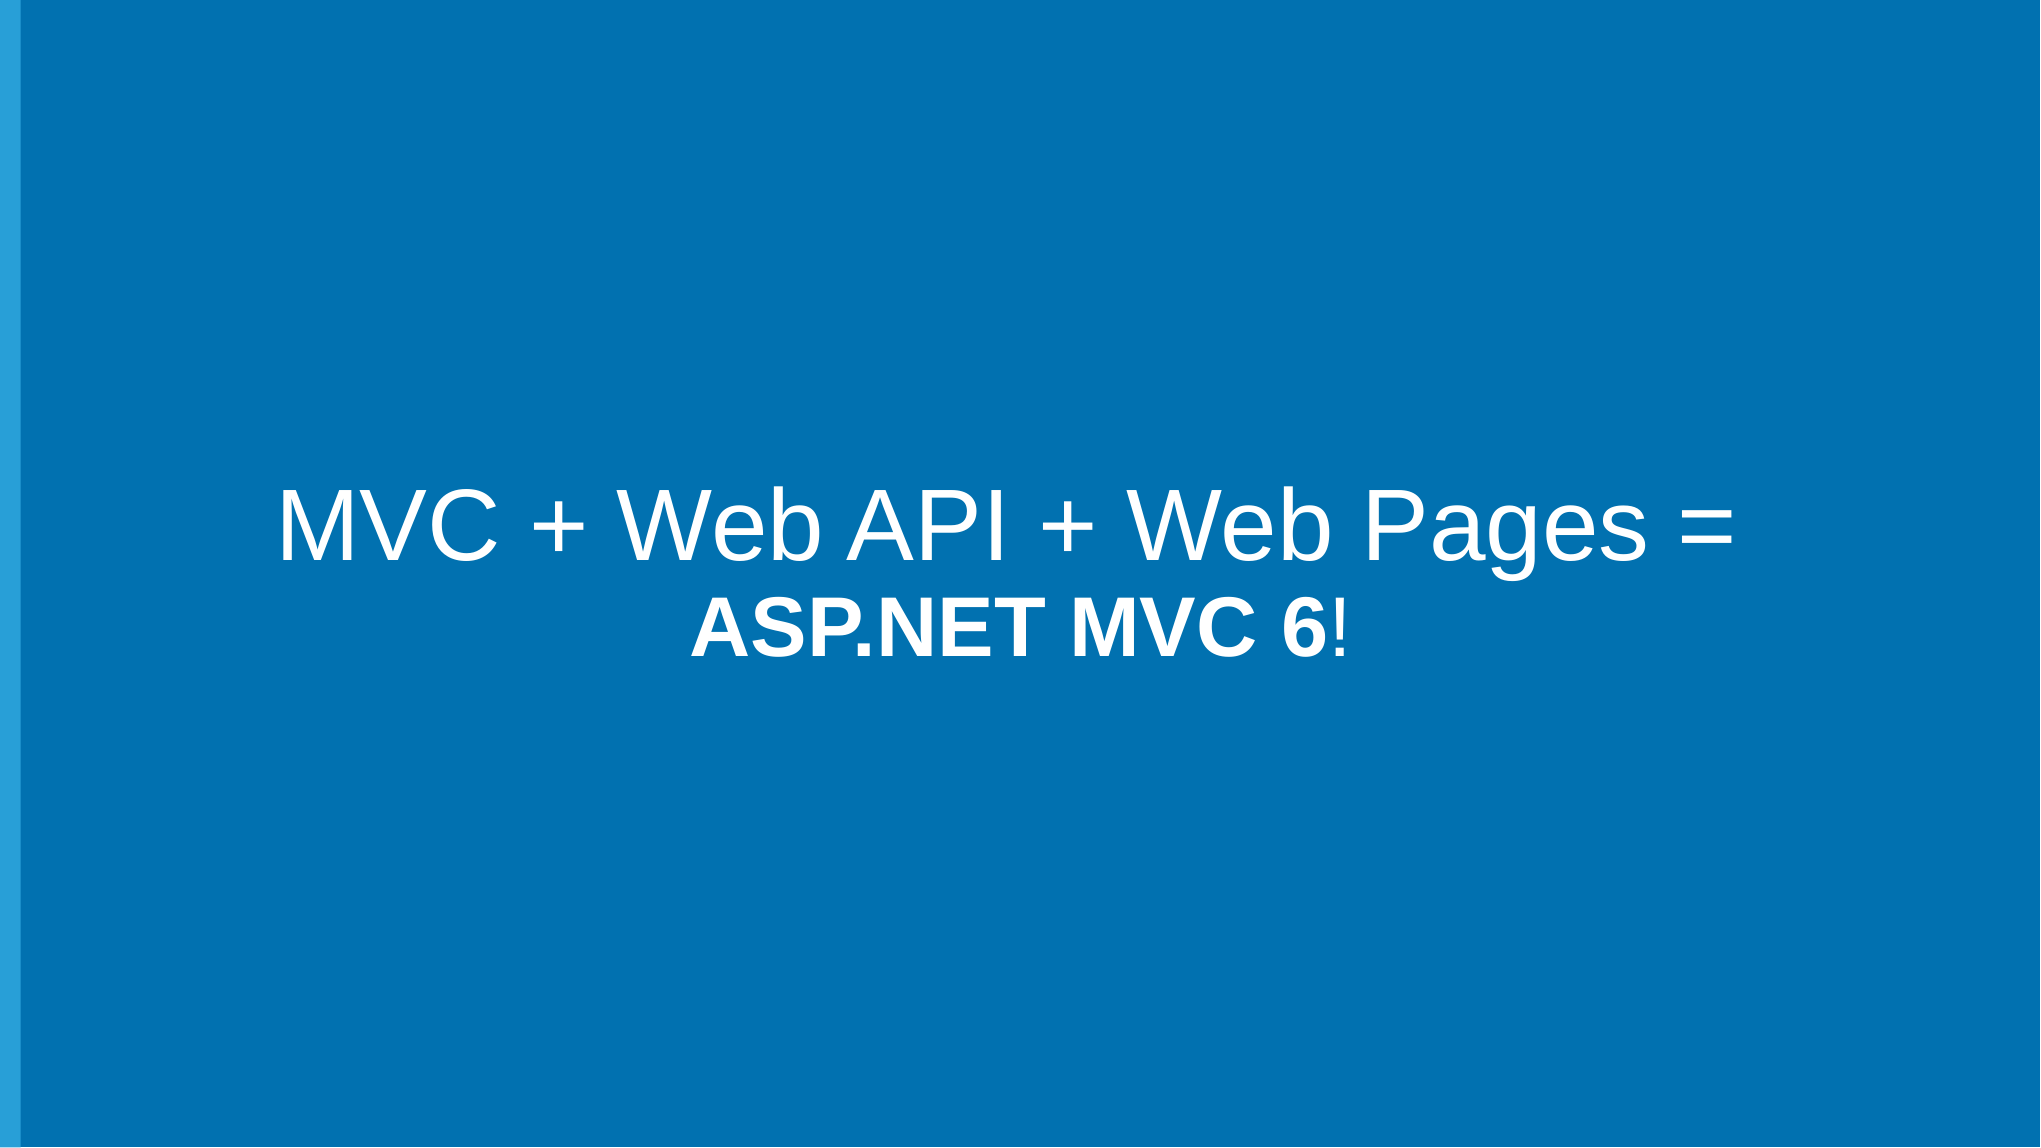

# MVC + Web API + Web Pages = ASP.NET MVC 6!